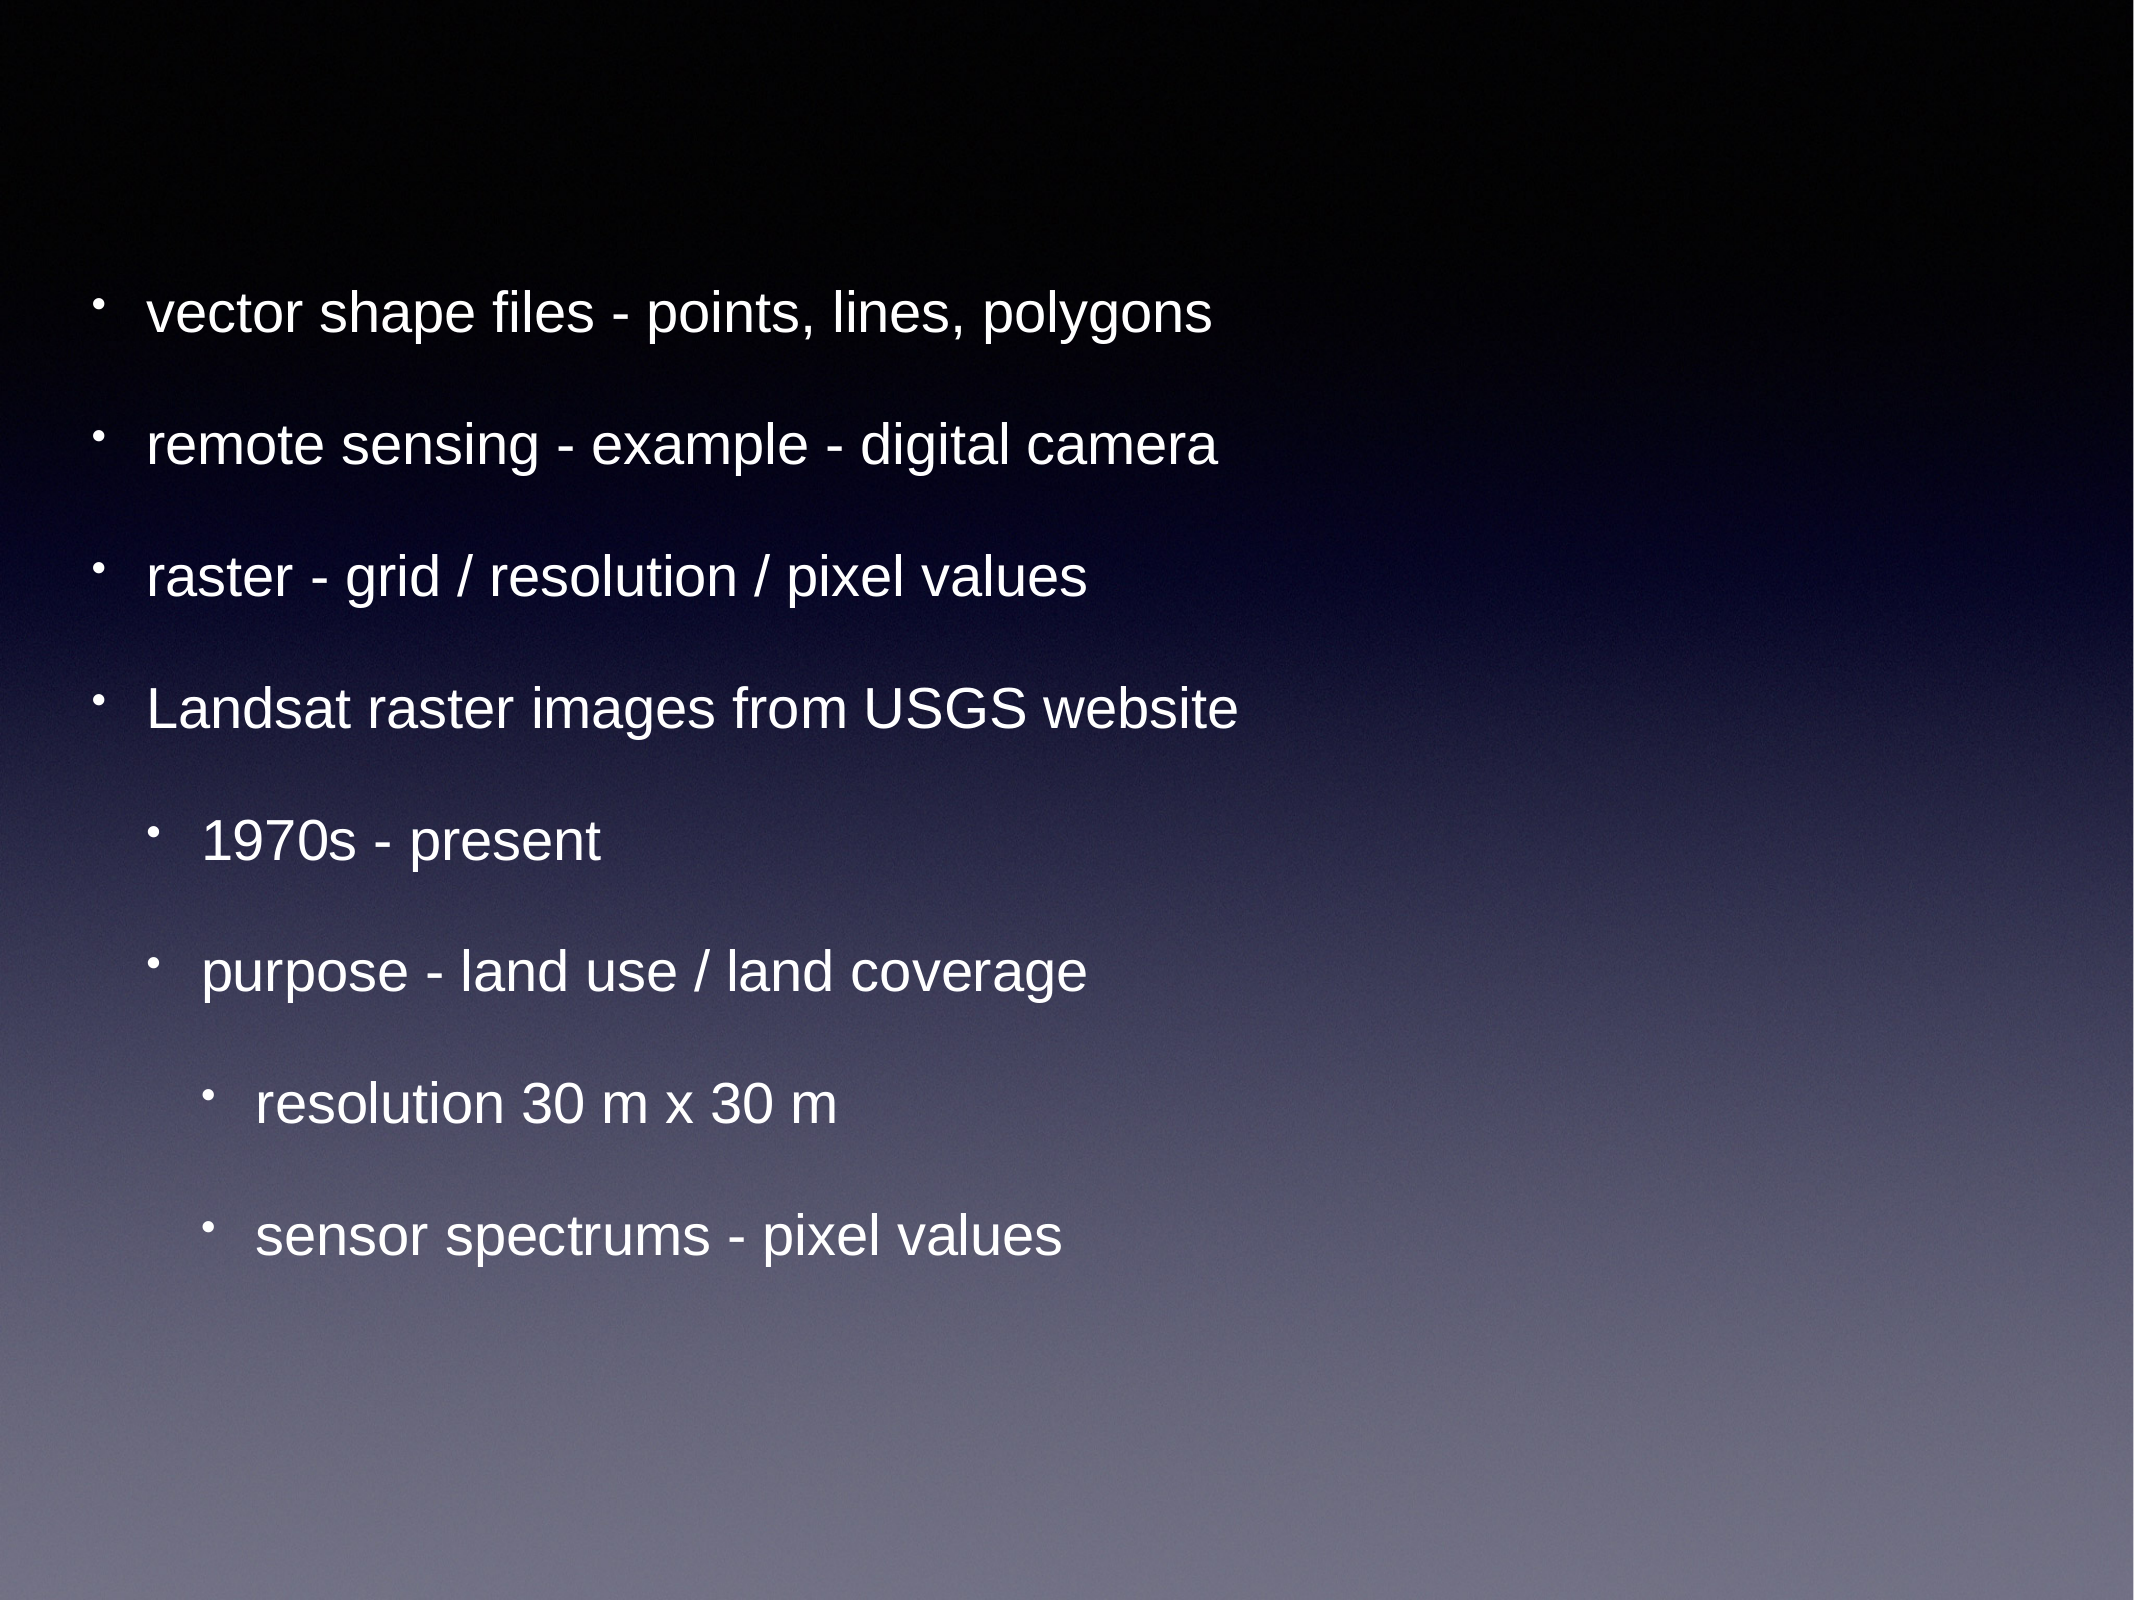

vector shape files - points, lines, polygons
remote sensing - example - digital camera
raster - grid / resolution / pixel values
Landsat raster images from USGS website
1970s - present
purpose - land use / land coverage
resolution 30 m x 30 m
sensor spectrums - pixel values